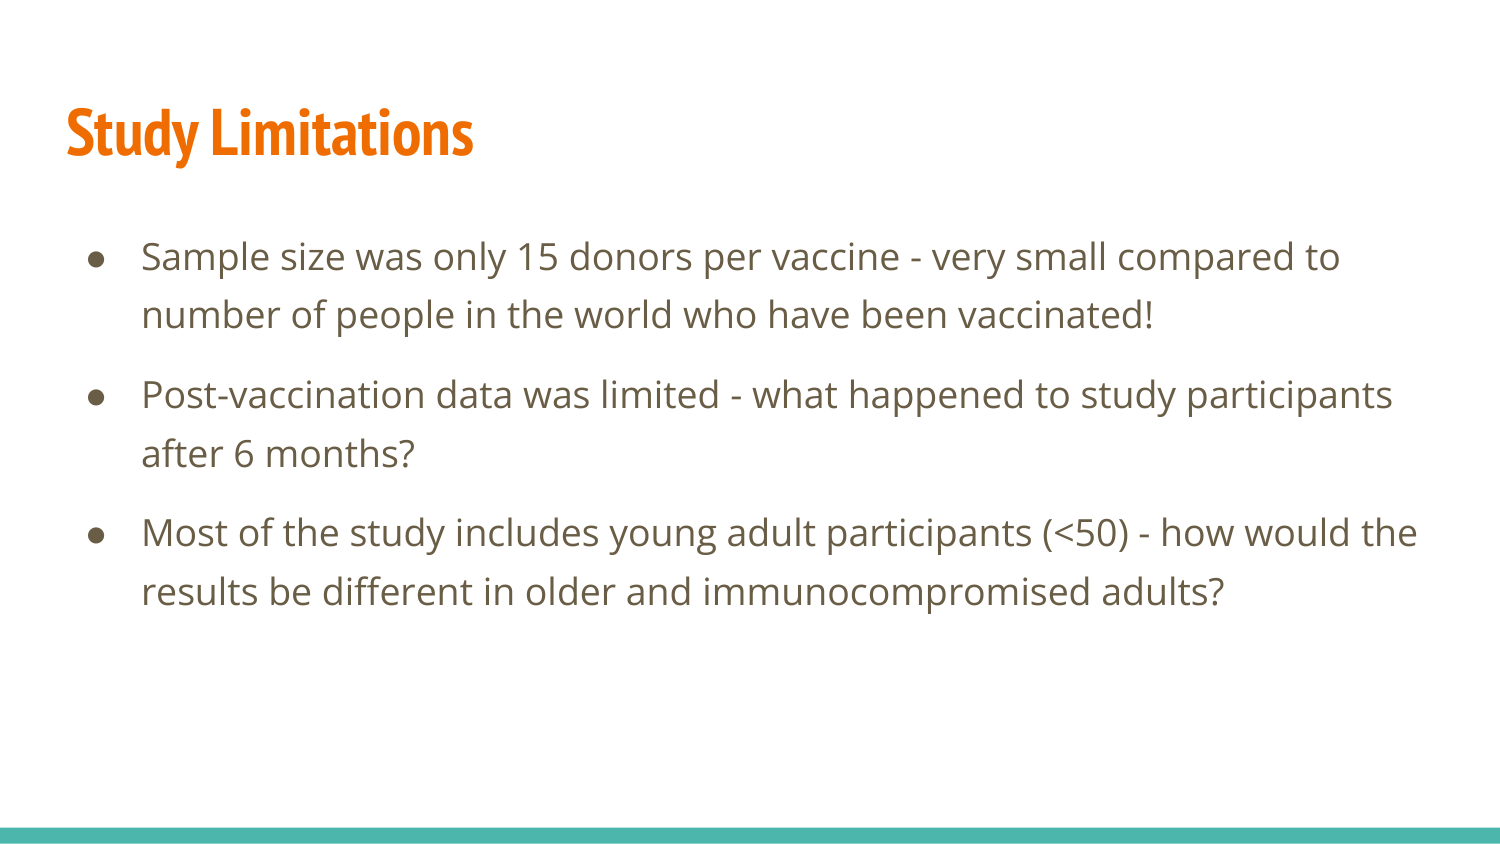

# Study Limitations
Sample size was only 15 donors per vaccine - very small compared to number of people in the world who have been vaccinated!
Post-vaccination data was limited - what happened to study participants after 6 months?
Most of the study includes young adult participants (<50) - how would the results be different in older and immunocompromised adults?